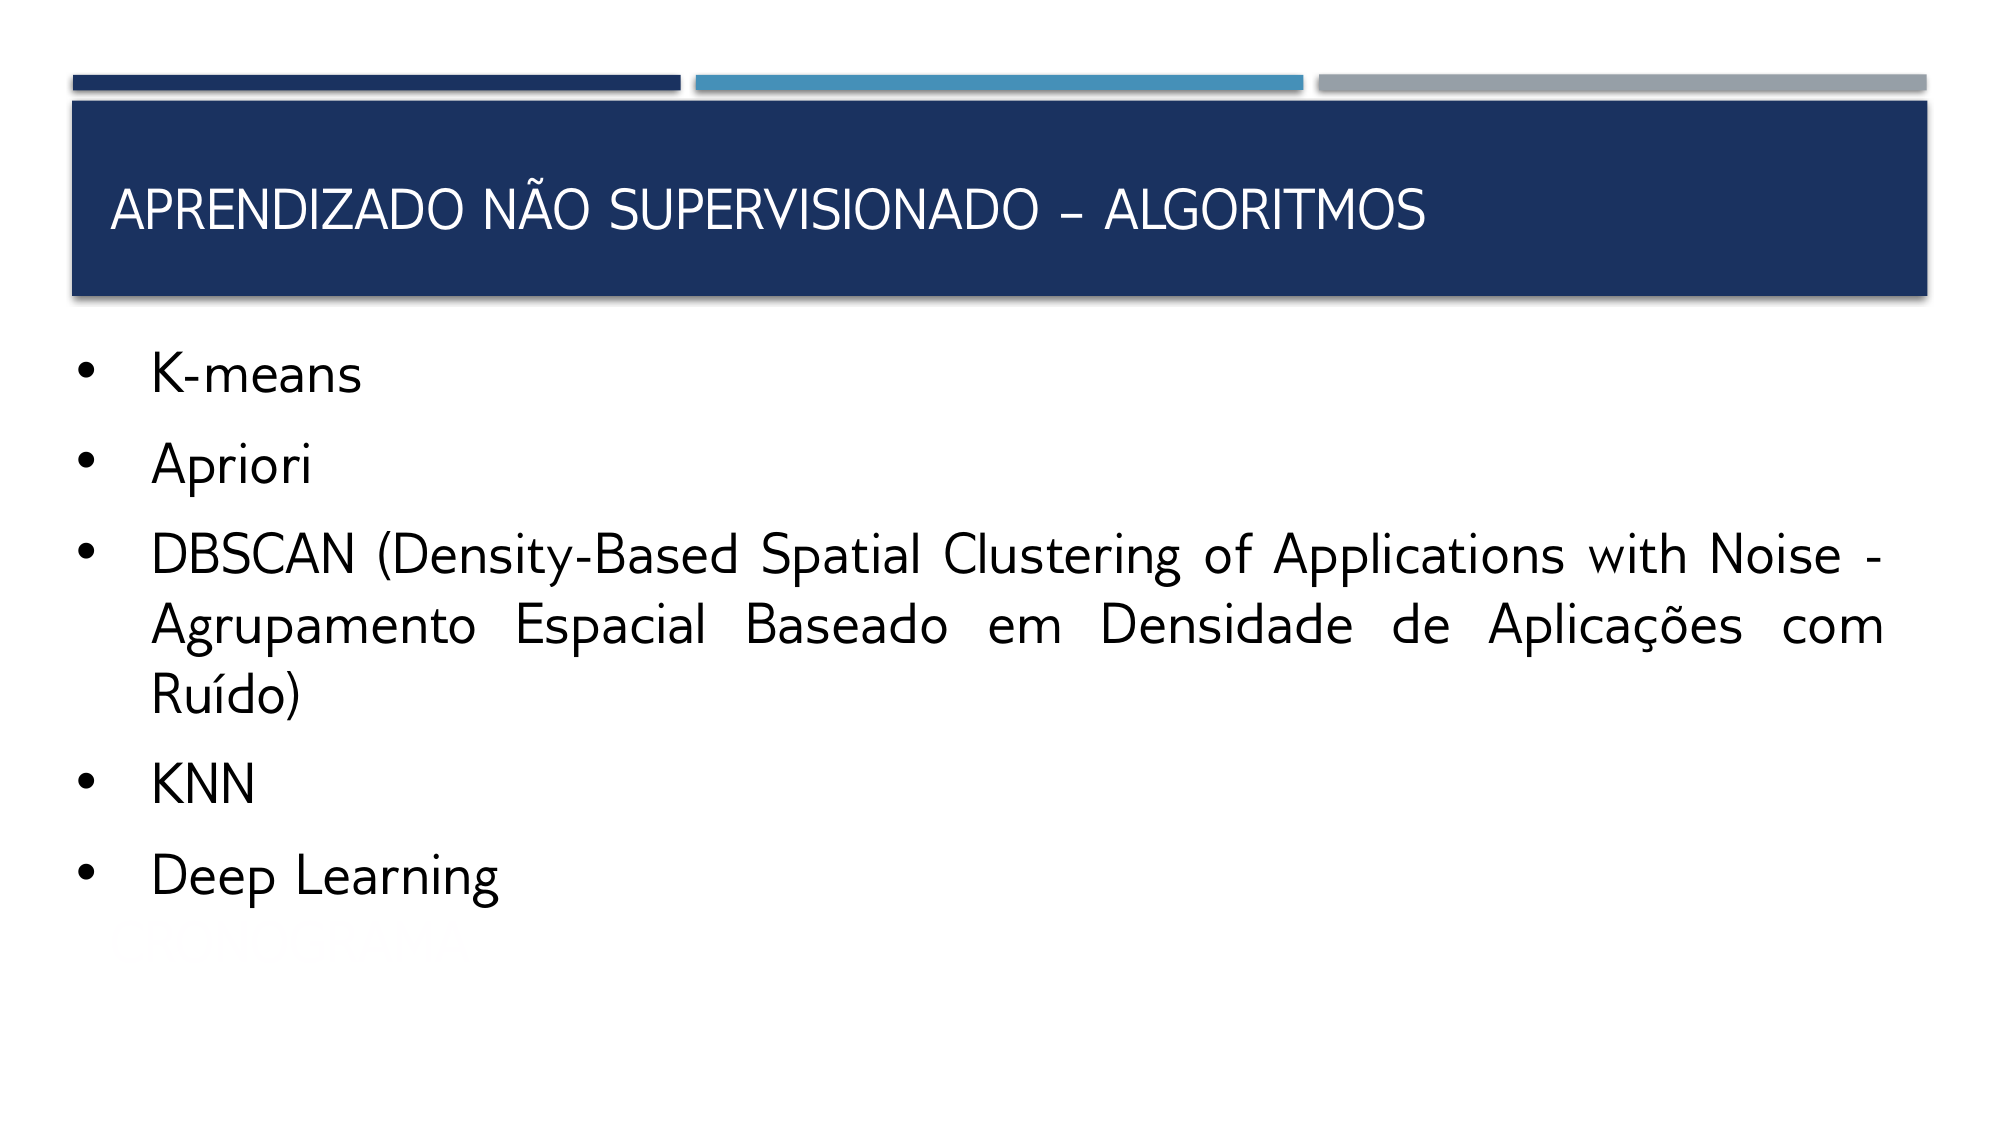

APRENDIZADO Não SUPERVISIONADO – algoritmos
K-means
Apriori
DBSCAN (Density-Based Spatial Clustering of Applications with Noise -Agrupamento Espacial Baseado em Densidade de Aplicações com Ruído)
KNN
Deep Learning
# cronograma